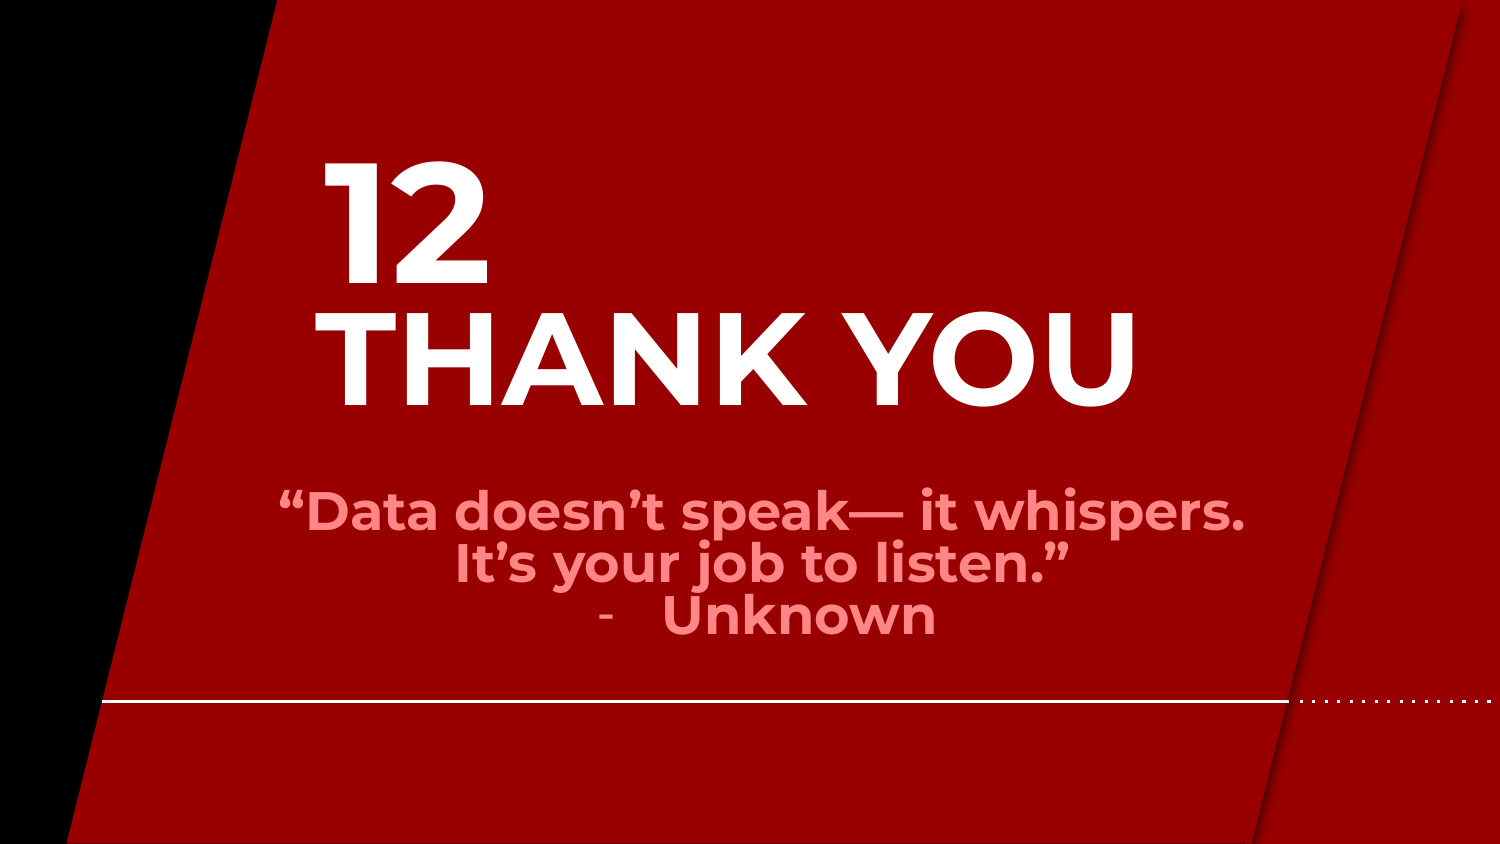

# THANK YOU

“Data doesn’t speak— it whispers. It’s your job to listen.”
Unknown
12